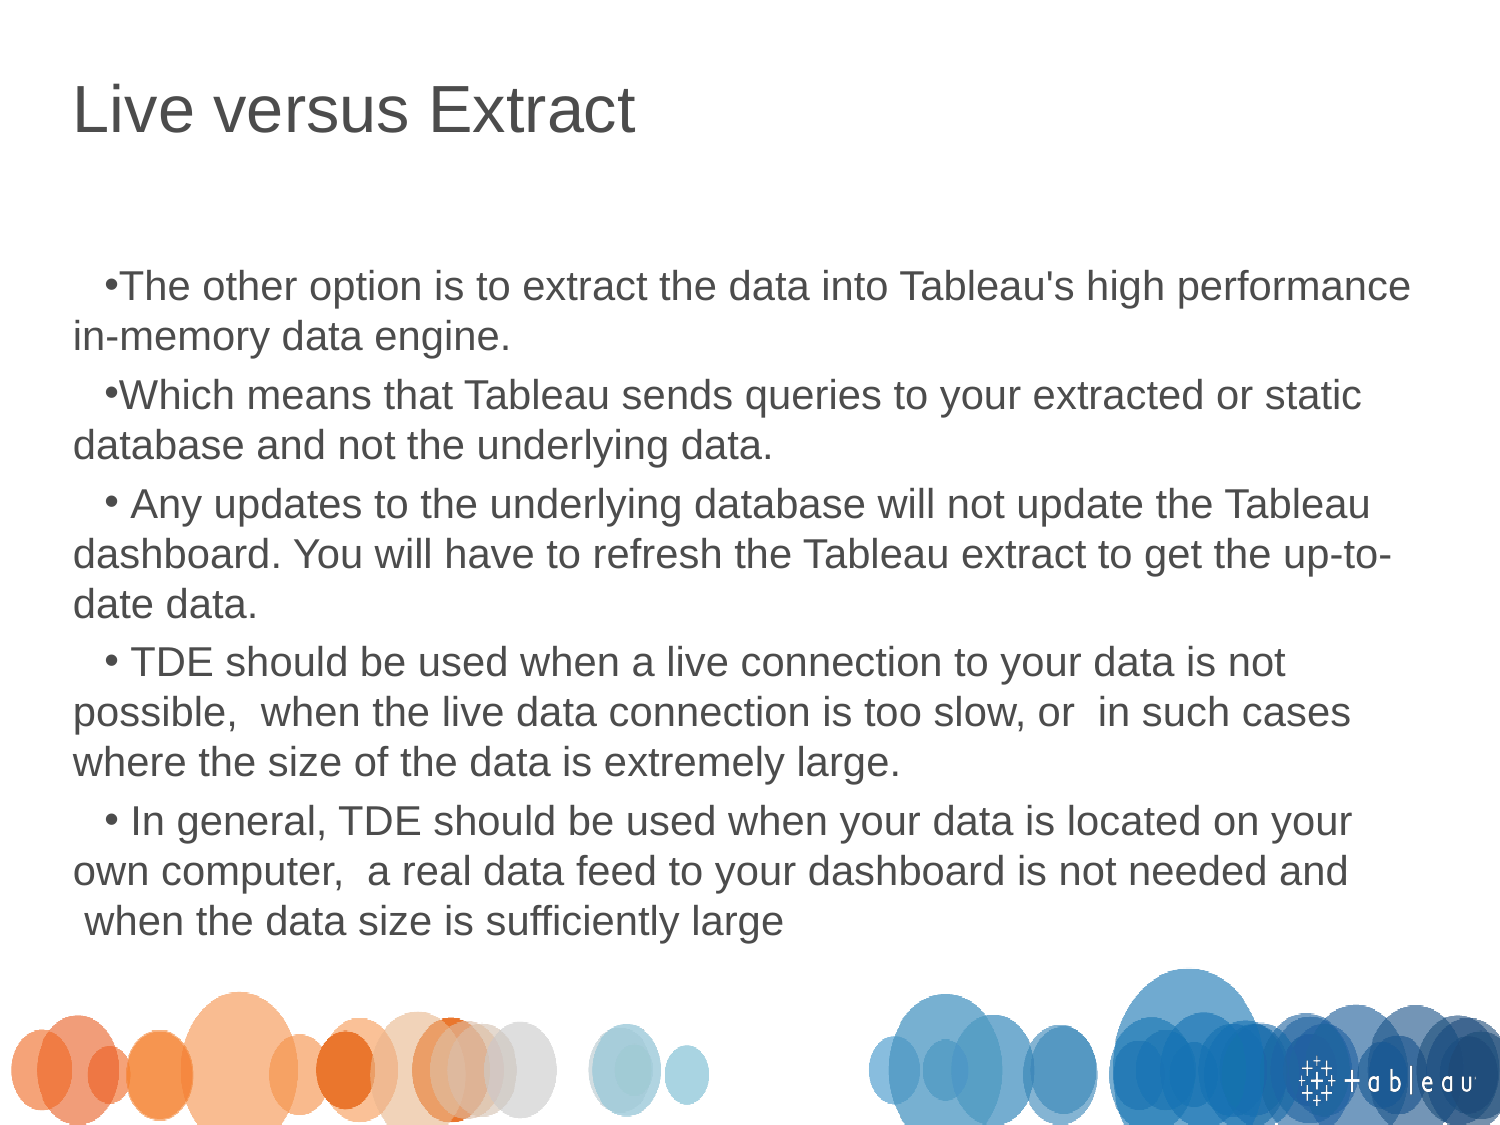

Live versus Extract
The other option is to extract the data into Tableau's high performance in-memory data engine.
Which means that Tableau sends queries to your extracted or static database and not the underlying data.
 Any updates to the underlying database will not update the Tableau dashboard. You will have to refresh the Tableau extract to get the up-to-date data.
 TDE should be used when a live connection to your data is not possible,  when the live data connection is too slow, or  in such cases where the size of the data is extremely large.
 In general, TDE should be used when your data is located on your own computer,  a real data feed to your dashboard is not needed and  when the data size is sufficiently large